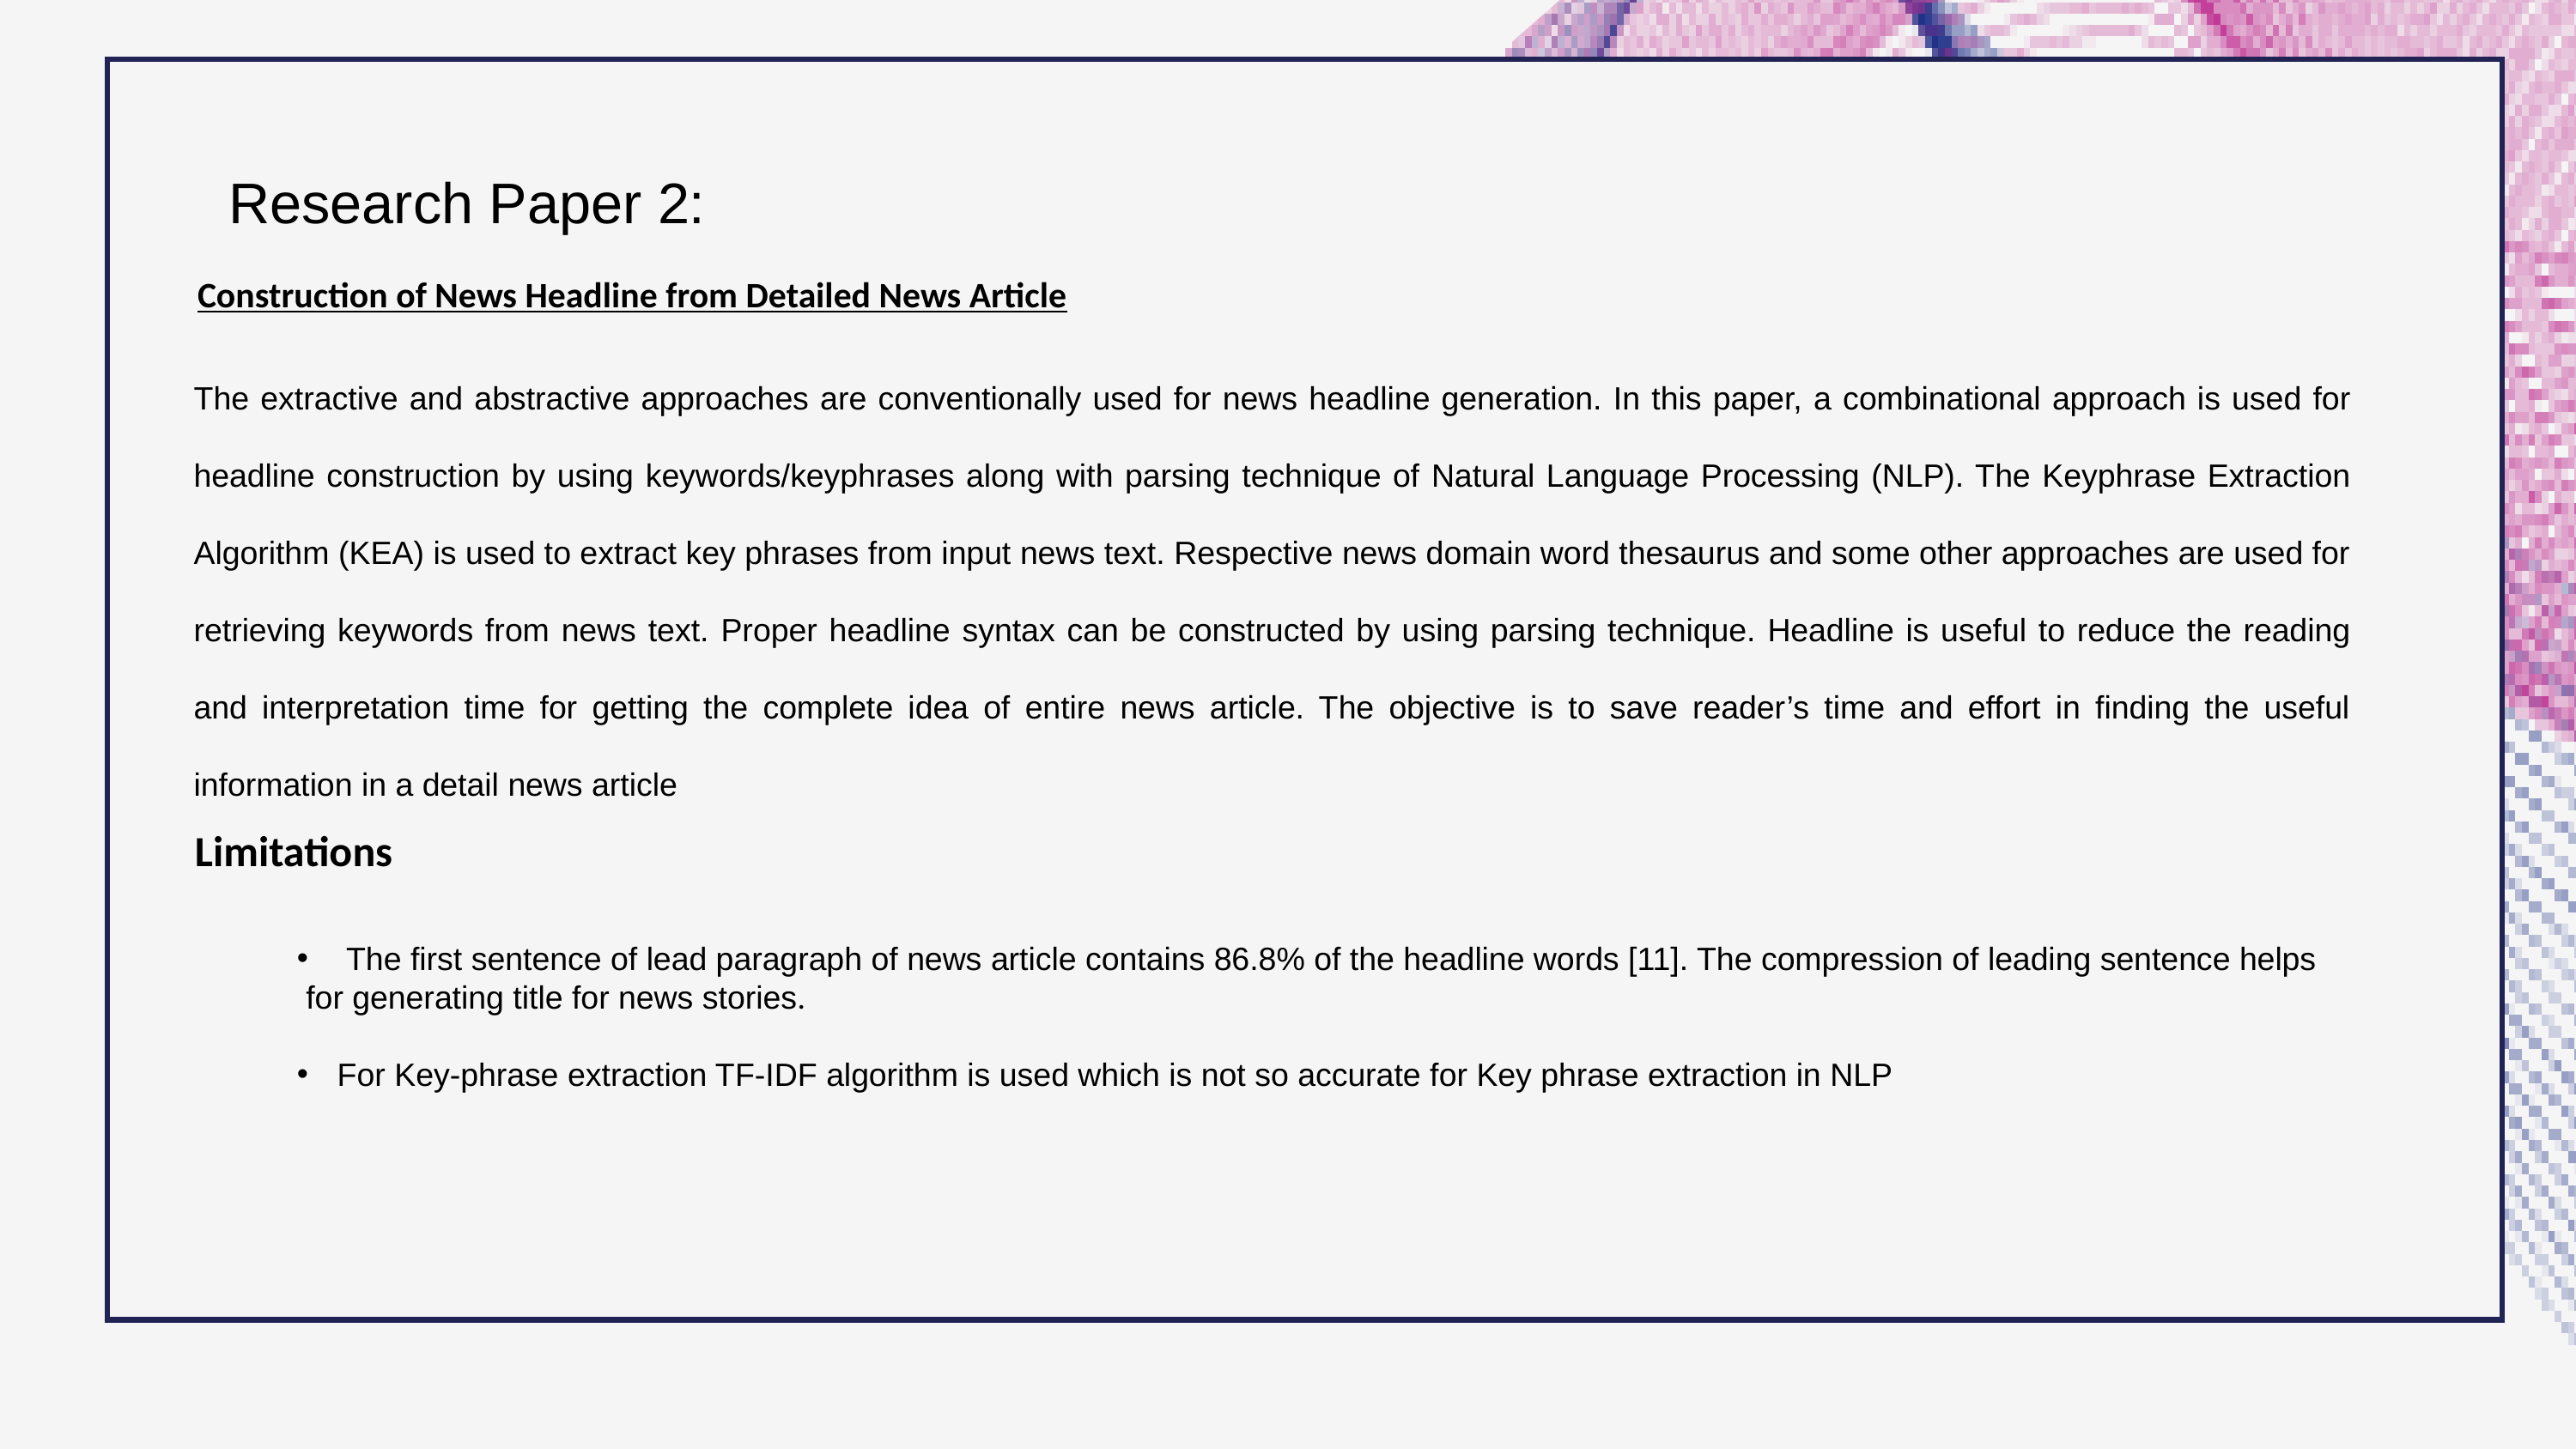

Research Paper 2:
Construction of News Headline from Detailed News Article
The extractive and abstractive approaches are conventionally used for news headline generation. In this paper, a combinational approach is used for headline construction by using keywords/keyphrases along with parsing technique of Natural Language Processing (NLP). The Keyphrase Extraction Algorithm (KEA) is used to extract key phrases from input news text. Respective news domain word thesaurus and some other approaches are used for retrieving keywords from news text. Proper headline syntax can be constructed by using parsing technique. Headline is useful to reduce the reading and interpretation time for getting the complete idea of entire news article. The objective is to save reader’s time and effort in finding the useful information in a detail news article
Limitations
 The first sentence of lead paragraph of news article contains 86.8% of the headline words [11]. The compression of leading sentence helps
 for generating title for news stories.

For Key-phrase extraction TF-IDF algorithm is used which is not so accurate for Key phrase extraction in NLP